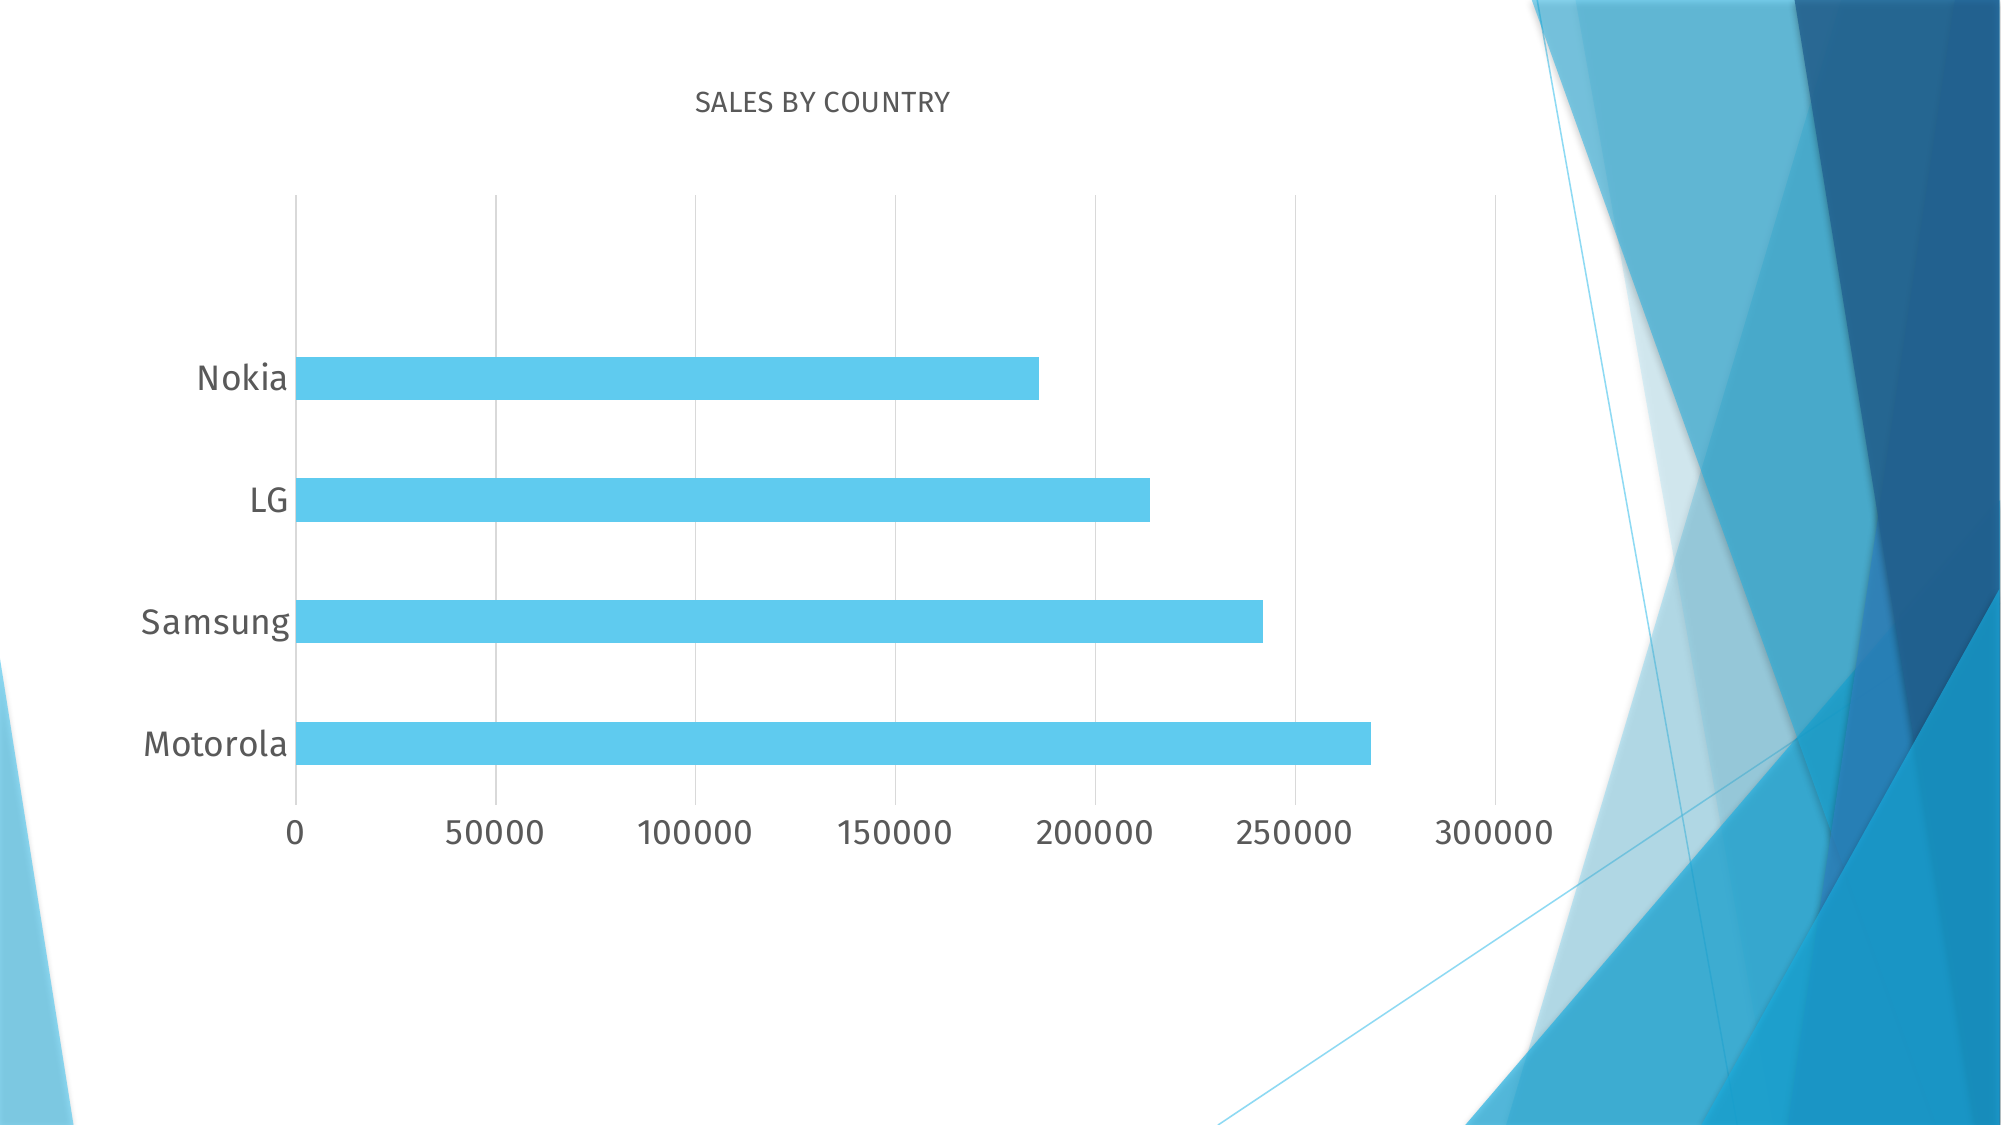

### Chart: SALES BY COUNTRY

| Category | 336000 |
|---|---|
| Motorola | 268850.0 |
| Samsung | 241900.0 |
| LG | 213600.0 |
| Nokia | 185900.0 |